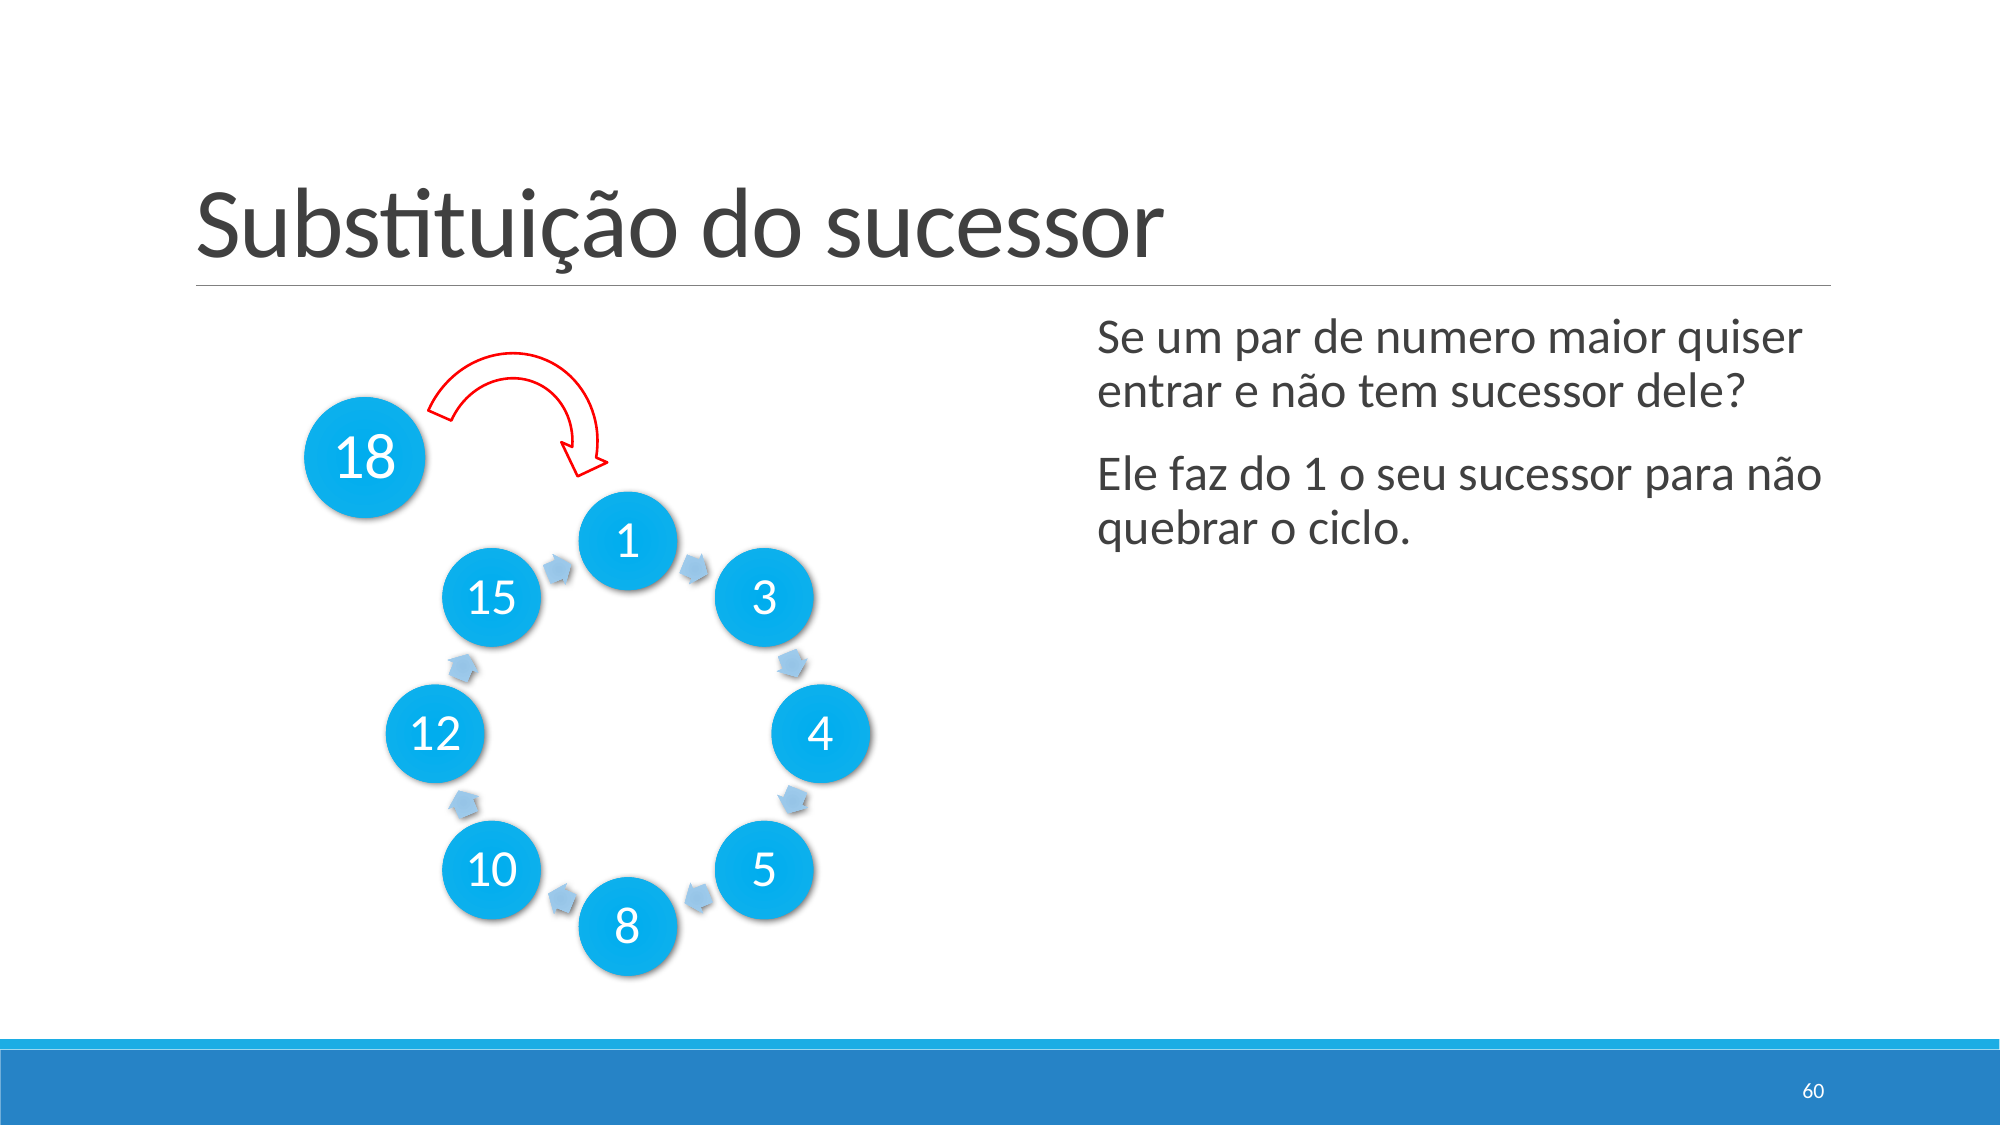

# Substituição do sucessor
Se um par de numero maior quiser entrar e não tem sucessor dele?
Ele faz do 1 o seu sucessor para não quebrar o ciclo.

18
1

3

4

5

8

10

12

15

60